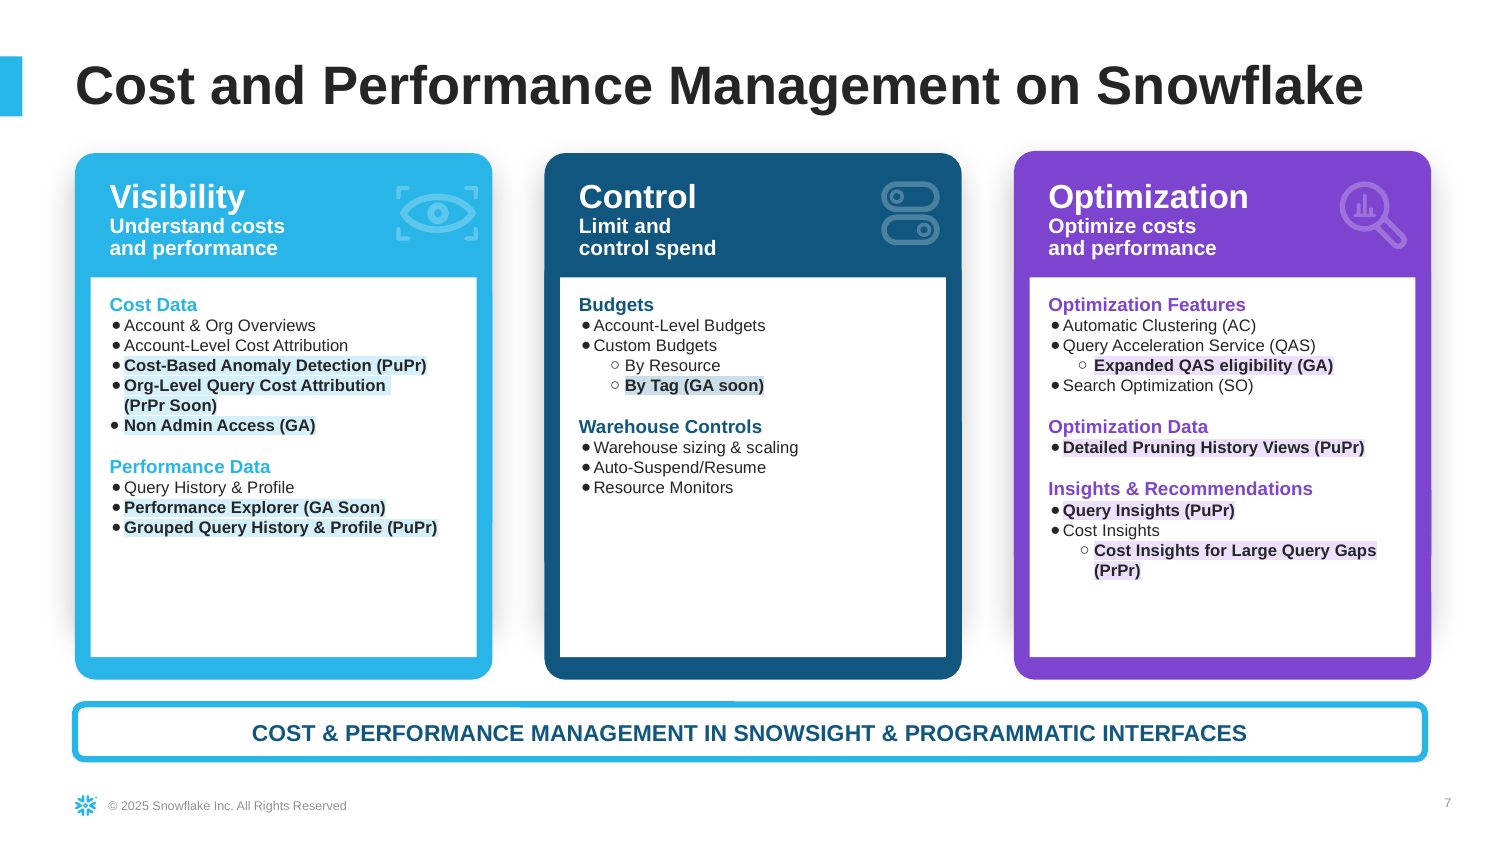

20 min
# Cost and Performance Management on Snowflake

Visibility
Understand costs
and performance
Control
Limit and
control spend
Optimization
Optimize costs
and performance

Cost Data
Account & Org Overviews
Account-Level Cost Attribution
Cost-Based Anomaly Detection (PuPr)
Org-Level Query Cost Attribution
(PrPr Soon)
Non Admin Access (GA)

Performance Data
Query History & Profile
Performance Explorer (GA Soon)
Grouped Query History & Profile (PuPr)
Budgets
Account-Level Budgets
Custom Budgets
By Resource
By Tag (GA soon)

Warehouse Controls
Warehouse sizing & scaling
Auto-Suspend/Resume
Resource Monitors
Optimization Features
Automatic Clustering (AC)
Query Acceleration Service (QAS)
Expanded QAS eligibility (GA)
Search Optimization (SO)

Optimization Data
Detailed Pruning History Views (PuPr)

Insights & Recommendations
Query Insights (PuPr)
Cost Insights
Cost Insights for Large Query Gaps (PrPr)
COST & PERFORMANCE MANAGEMENT IN SNOWSIGHT & PROGRAMMATIC INTERFACES